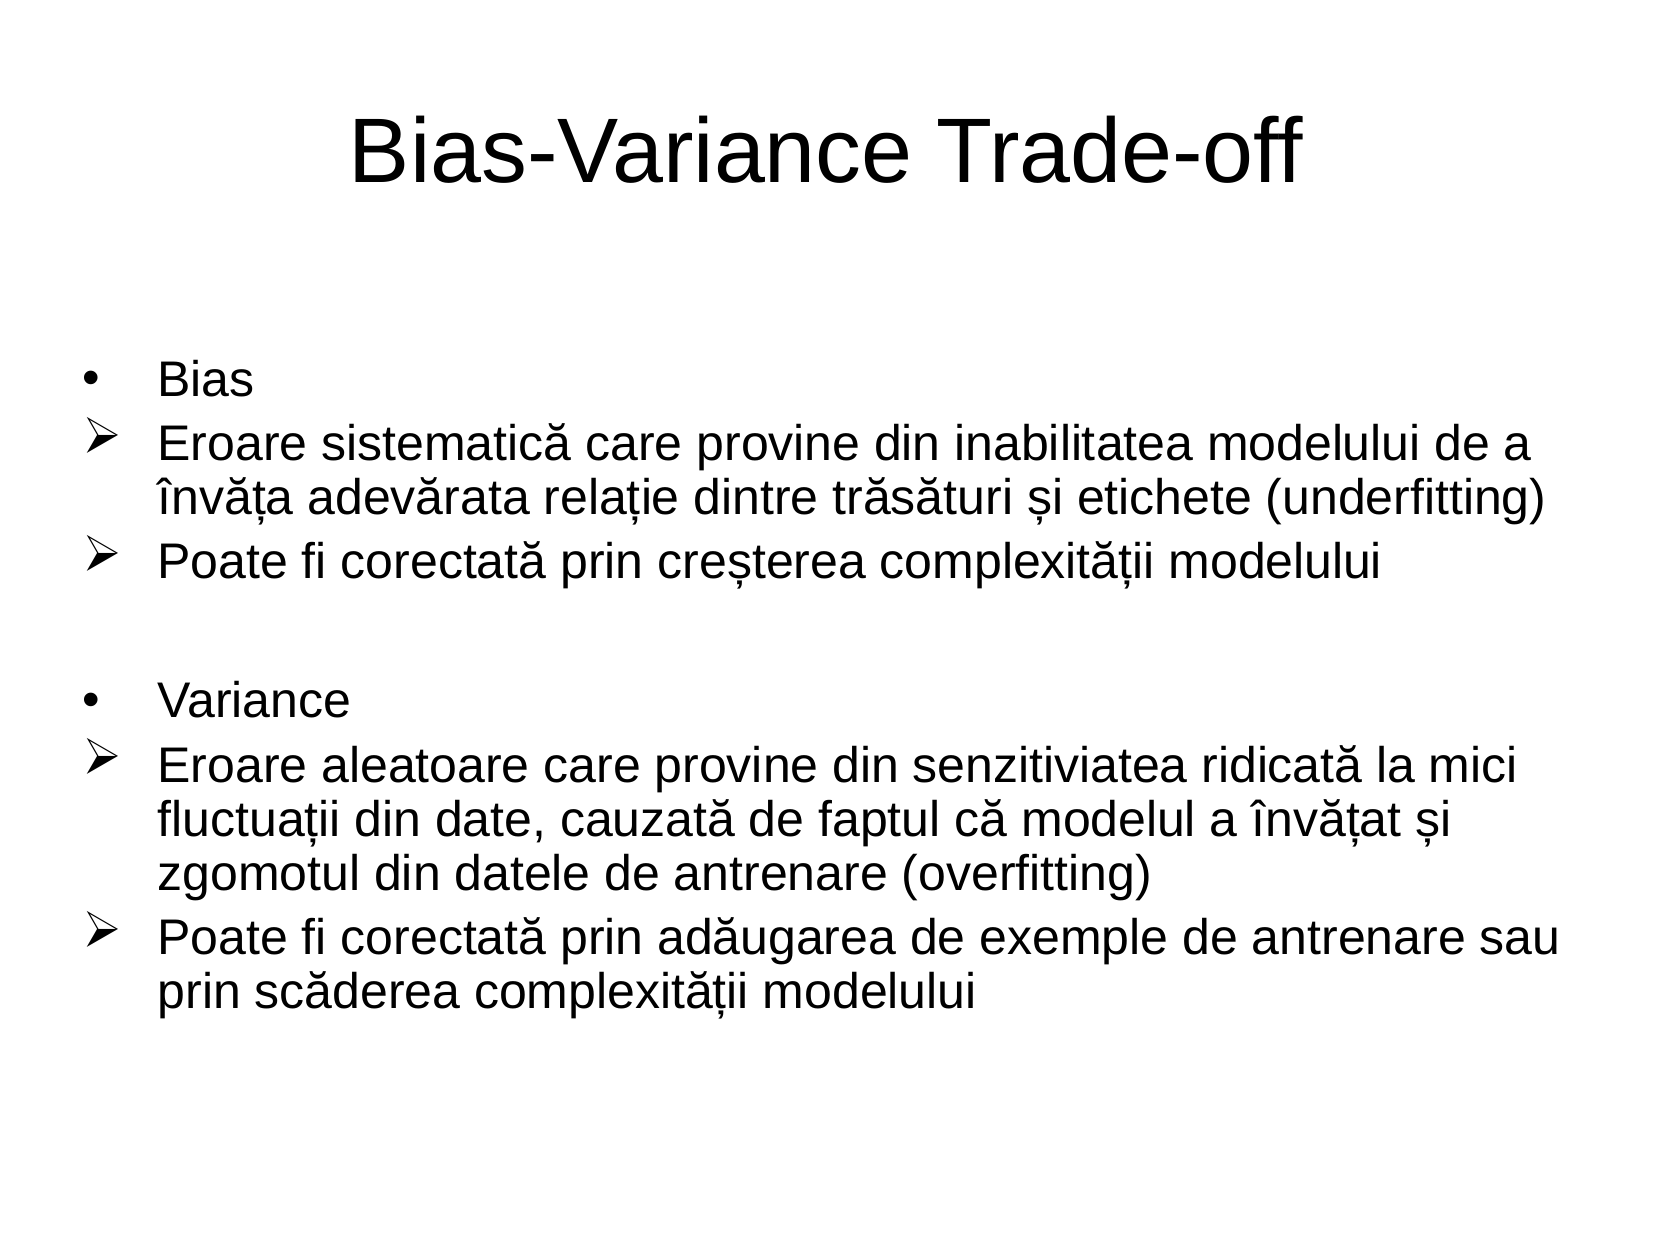

Bias-Variance Trade-off
# Bias
Eroare sistematică care provine din inabilitatea modelului de a învăța adevărata relație dintre trăsături și etichete (underfitting)
Poate fi corectată prin creșterea complexității modelului

Variance
Eroare aleatoare care provine din senzitiviatea ridicată la mici fluctuații din date, cauzată de faptul că modelul a învățat și zgomotul din datele de antrenare (overfitting)
Poate fi corectată prin adăugarea de exemple de antrenare sau prin scăderea complexității modelului